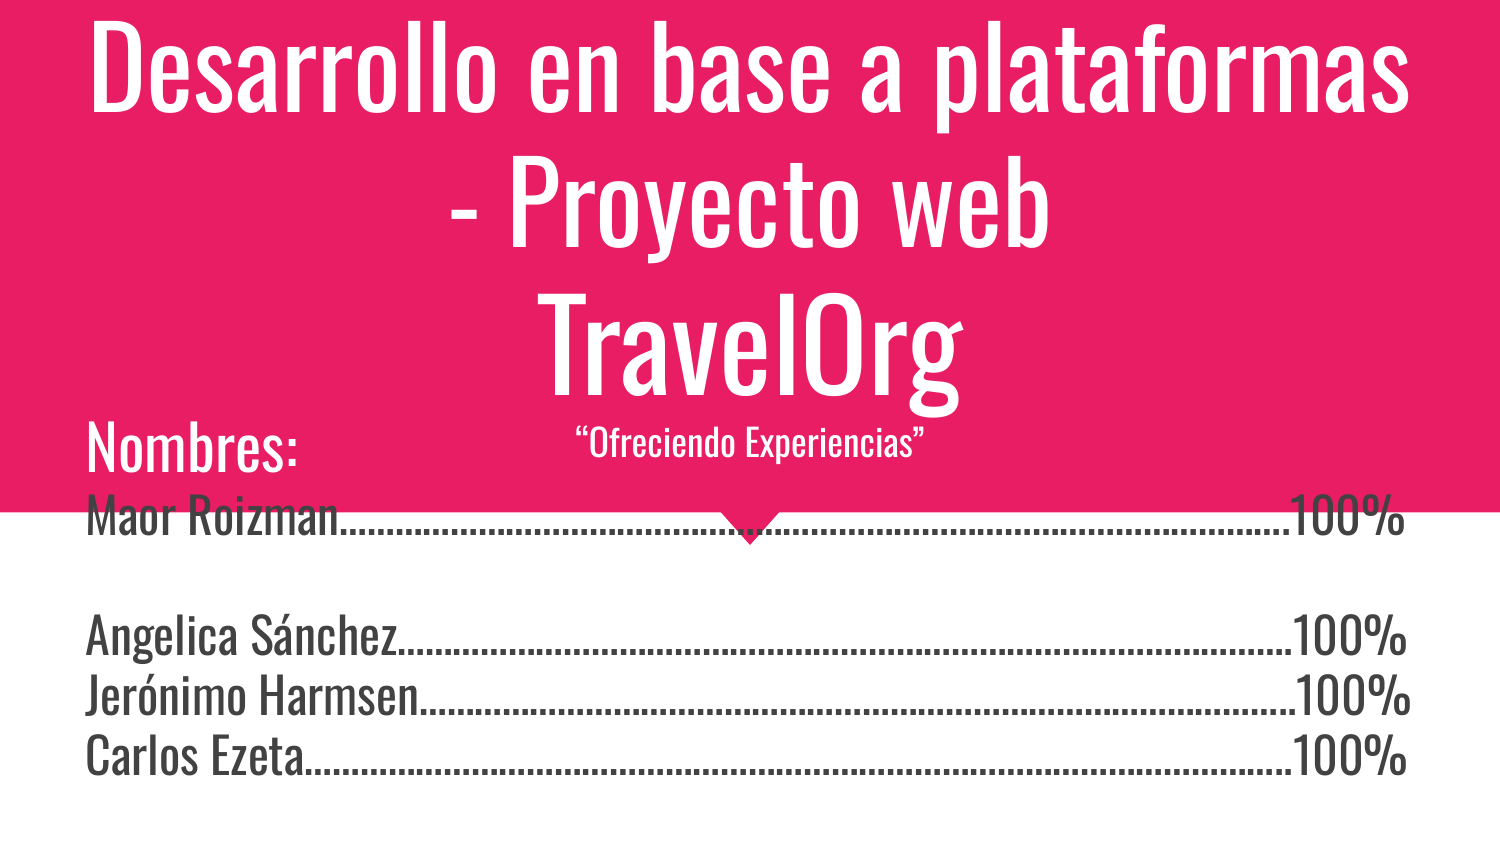

Desarrollo en base a plataformas - Proyecto web
TravelOrg
“Ofreciendo Experiencias”
Nombres:
Maor Roizman………………………………………………………………………………………….100%
Angelica Sánchez…………………………………………………………………………………….100%
Jerónimo Harmsen…………………………………………………………………………………..100%
Carlos Ezeta……………………………………………………………………………………………..100%